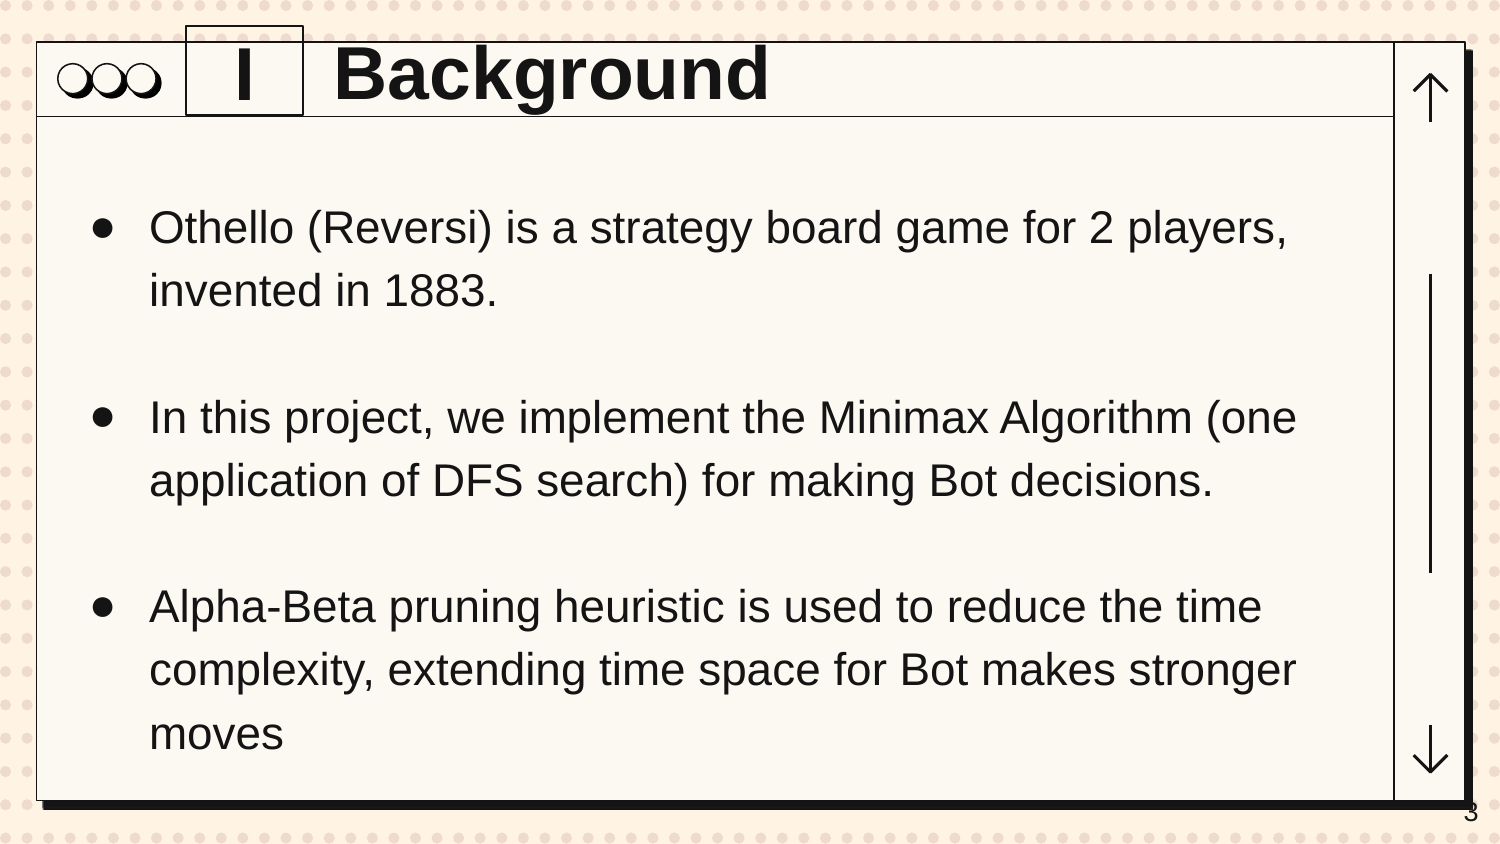

Background
I
Othello (Reversi) is a strategy board game for 2 players, invented in 1883.​
​
In this project, we implement the Minimax Algorithm (one application of DFS search) for making Bot decisions.​
​
Alpha-Beta pruning heuristic is used to reduce the time complexity, extending time space for Bot makes stronger moves

3